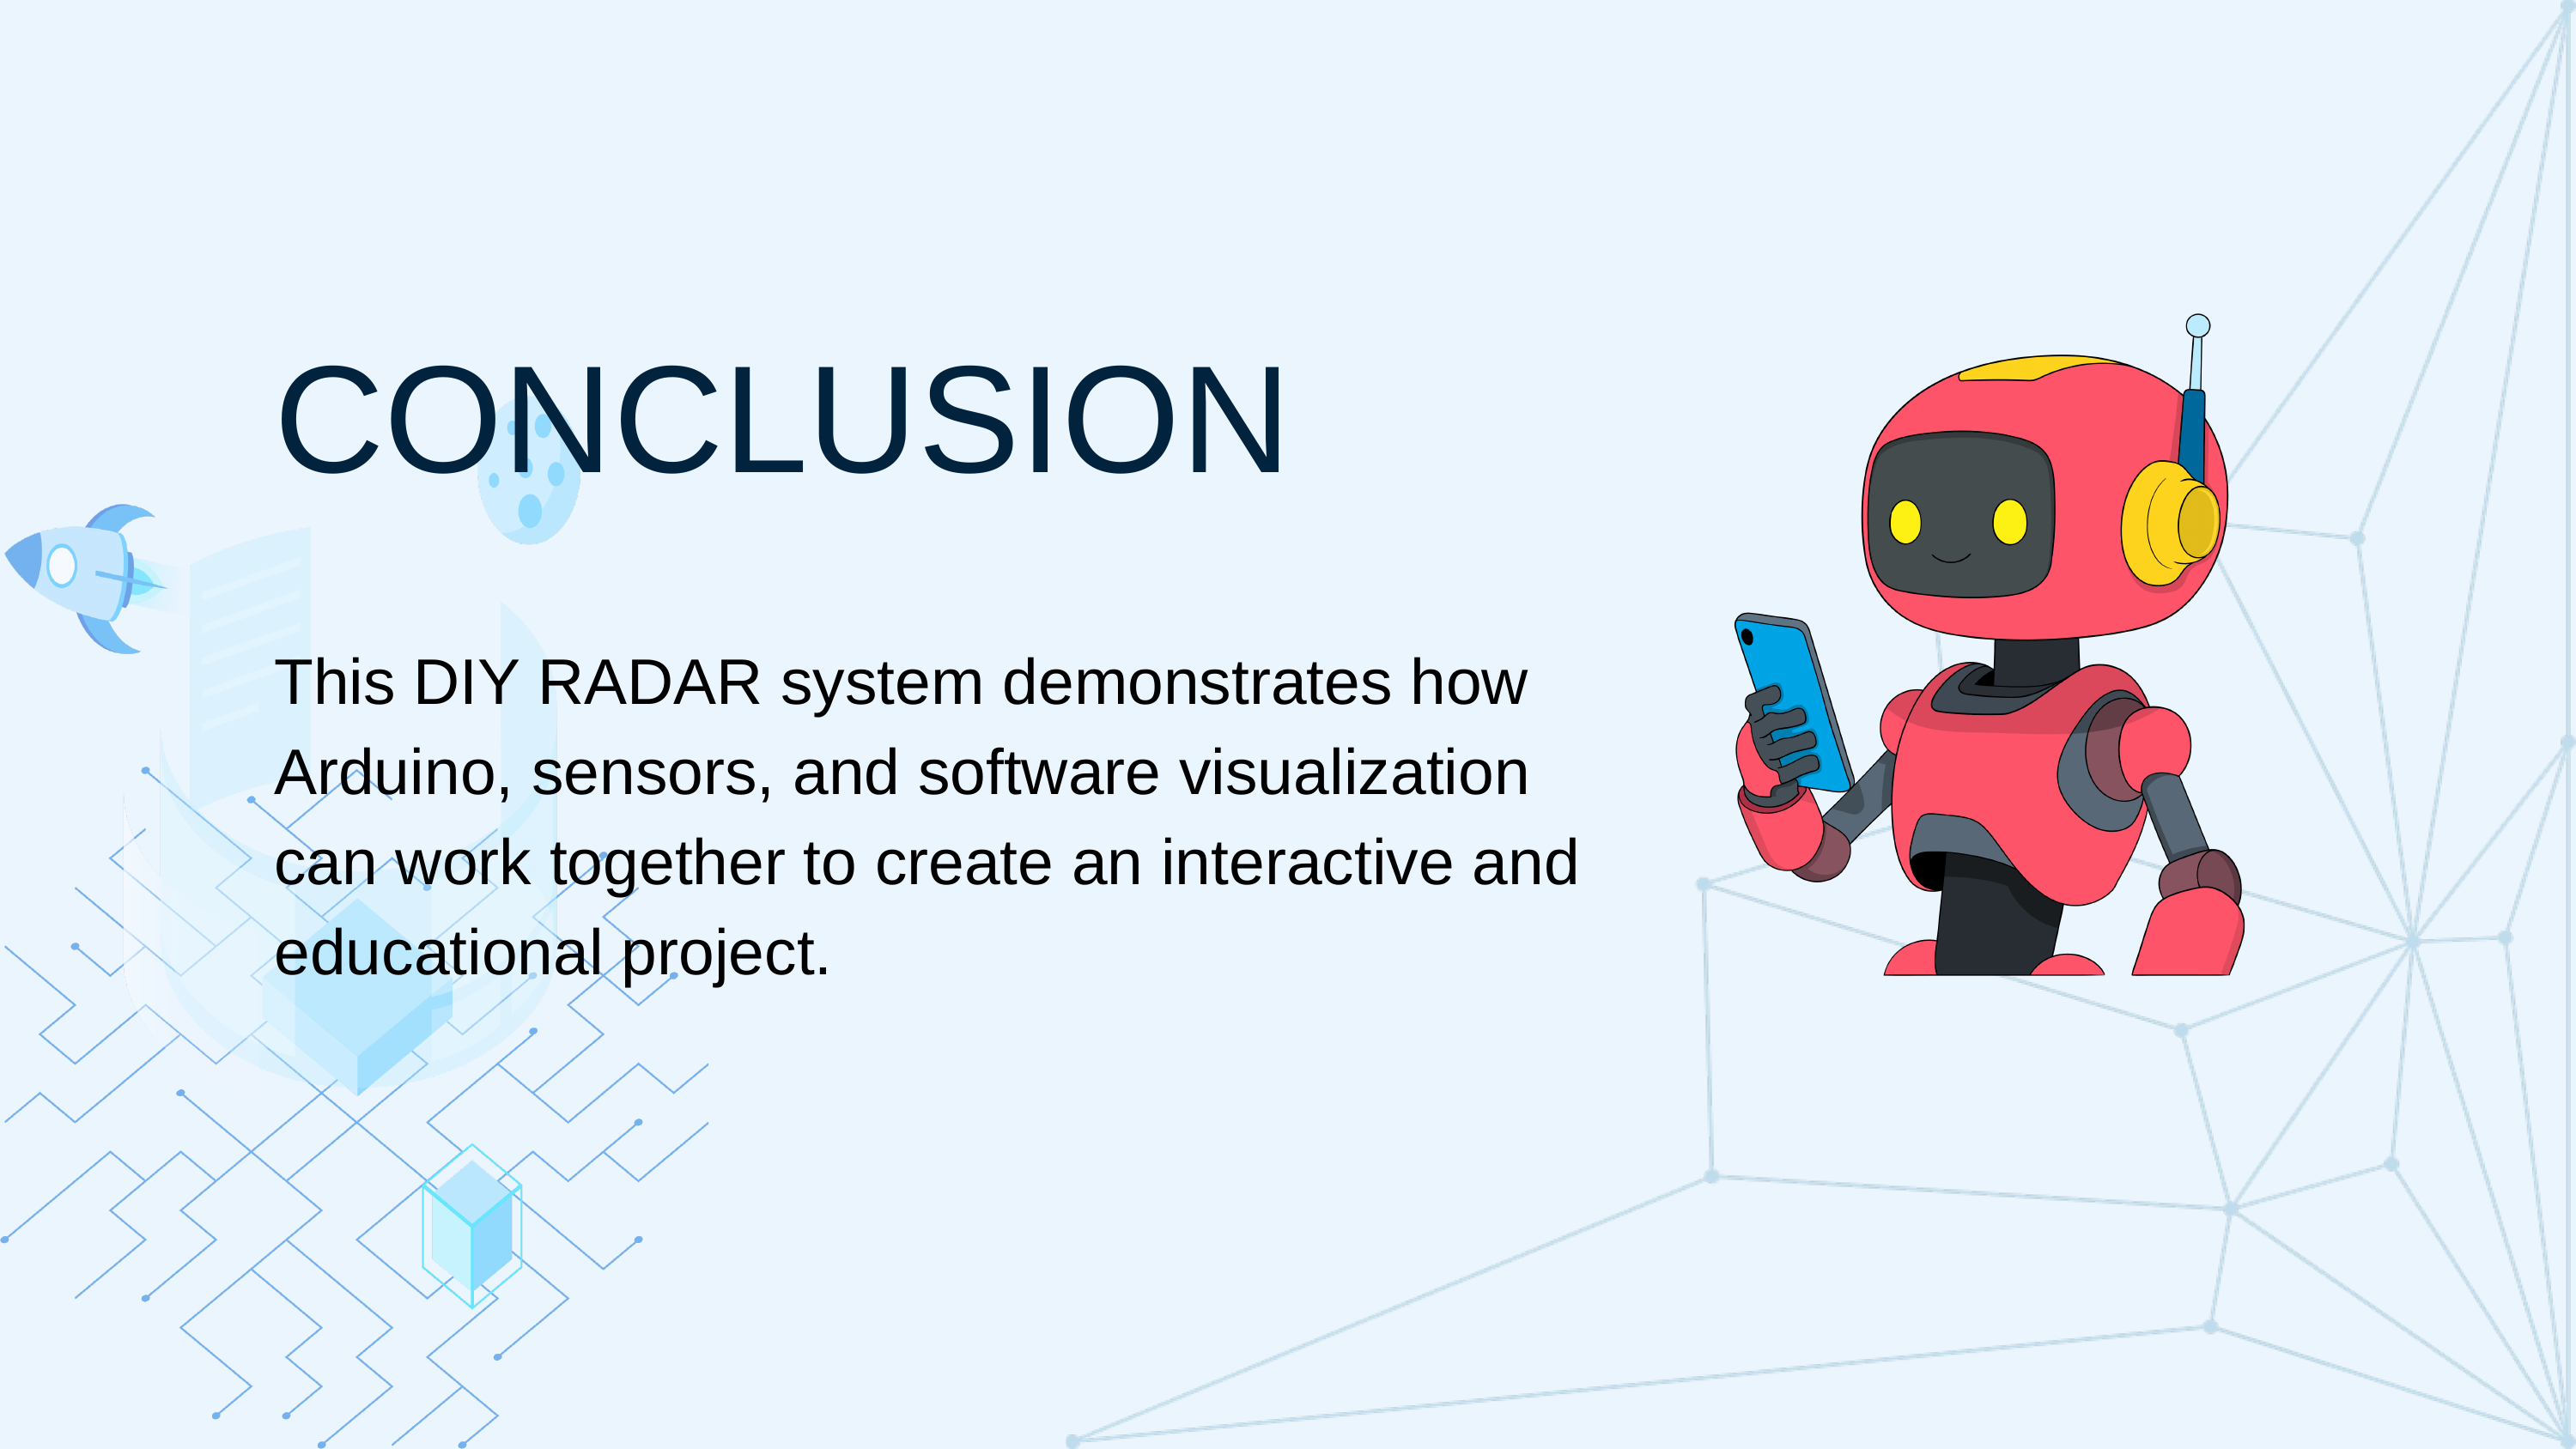

CONCLUSION

This DIY RADAR system demonstrates how Arduino, sensors, and software visualization can work together to create an interactive and educational project.